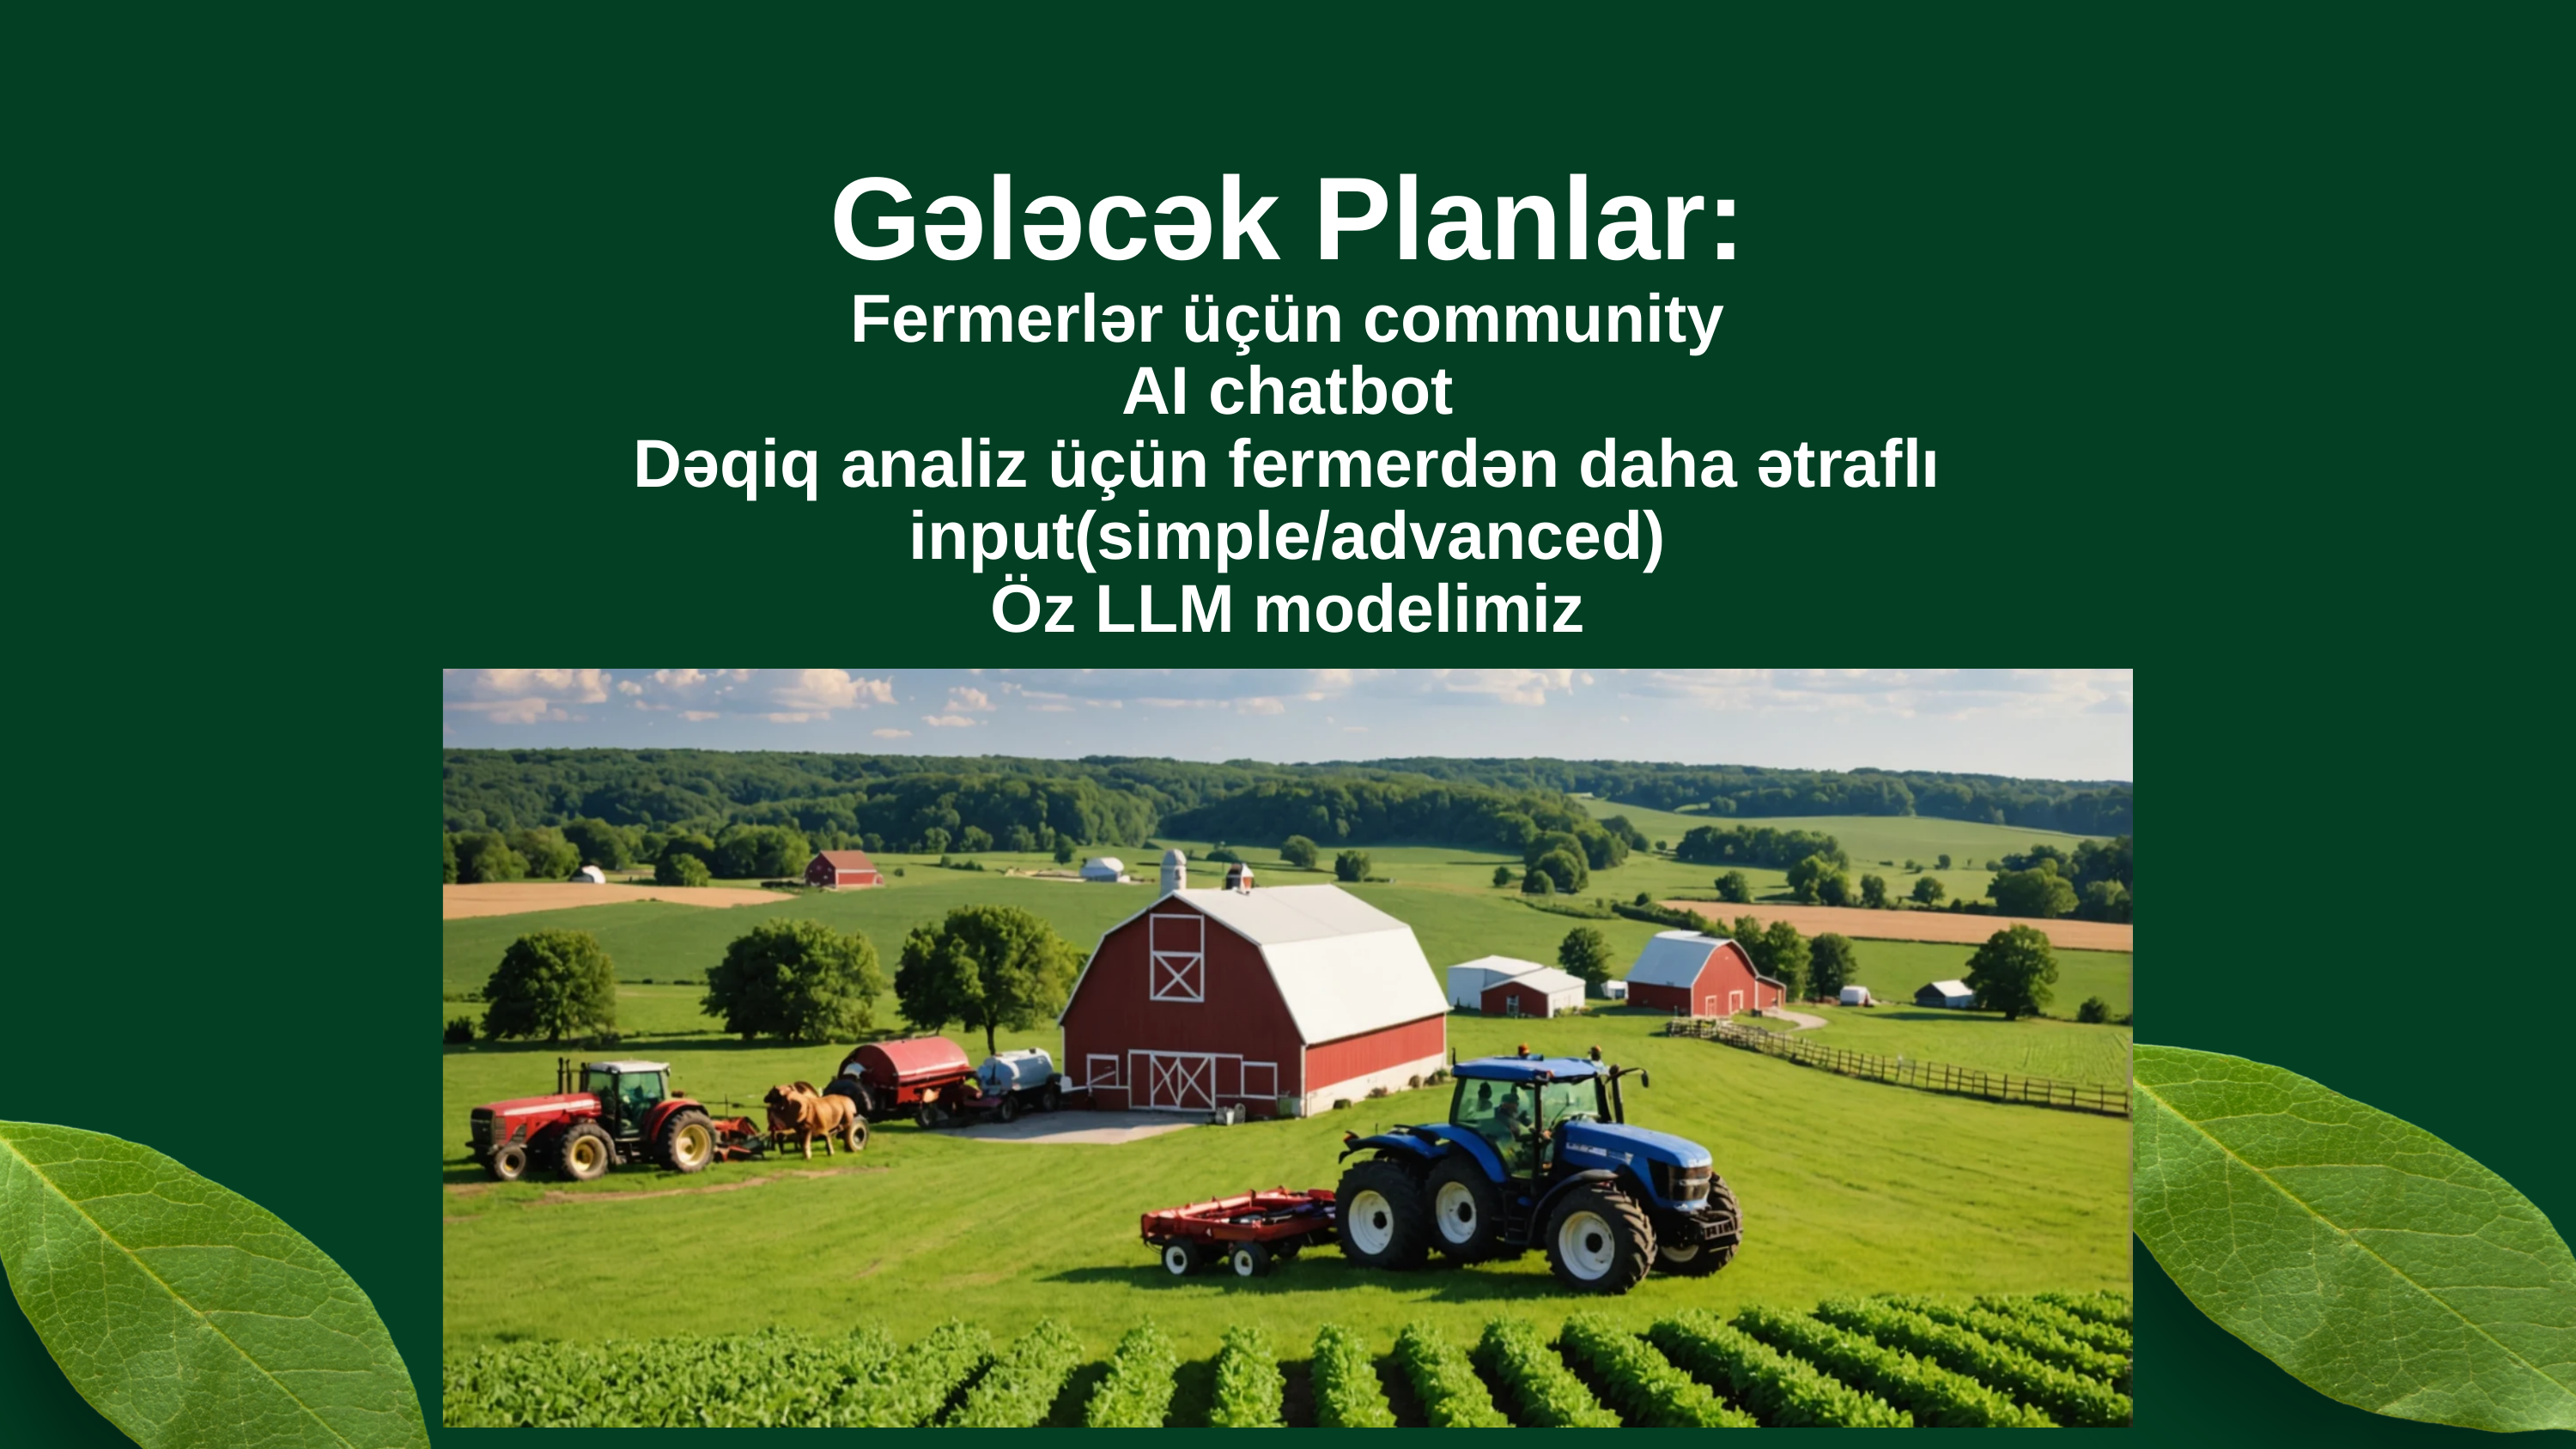

Gələcək Planlar:
Fermerlər üçün community
AI chatbot
Dəqiq analiz üçün fermerdən daha ətraflı input(simple/advanced)
Öz LLM modelimiz